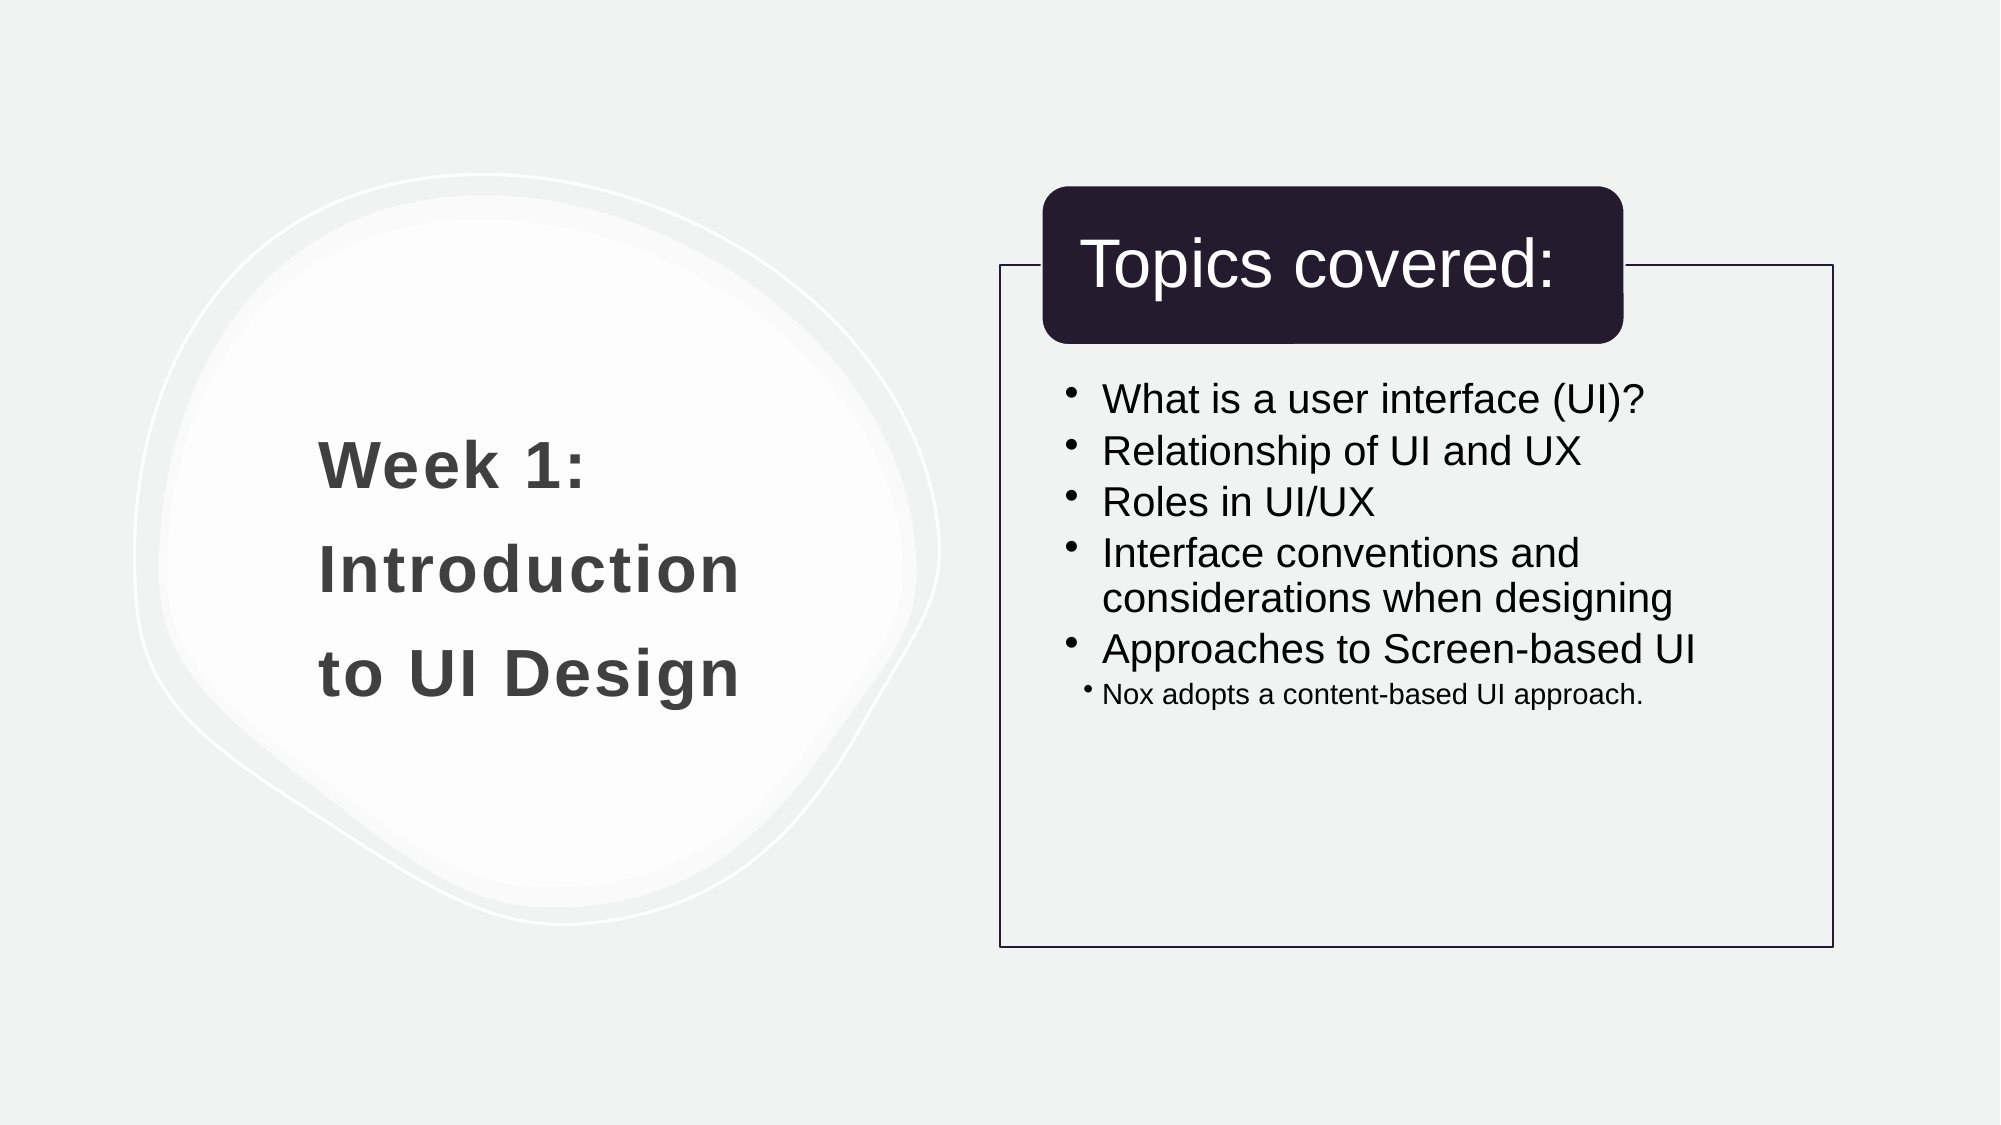

What is a user interface (UI)?
Relationship of UI and UX
Roles in UI/UX
Interface conventions and considerations when designing
Approaches to Screen-based UI
Nox adopts a content-based UI approach.
Topics covered:

# Week 1: Introduction to UI Design